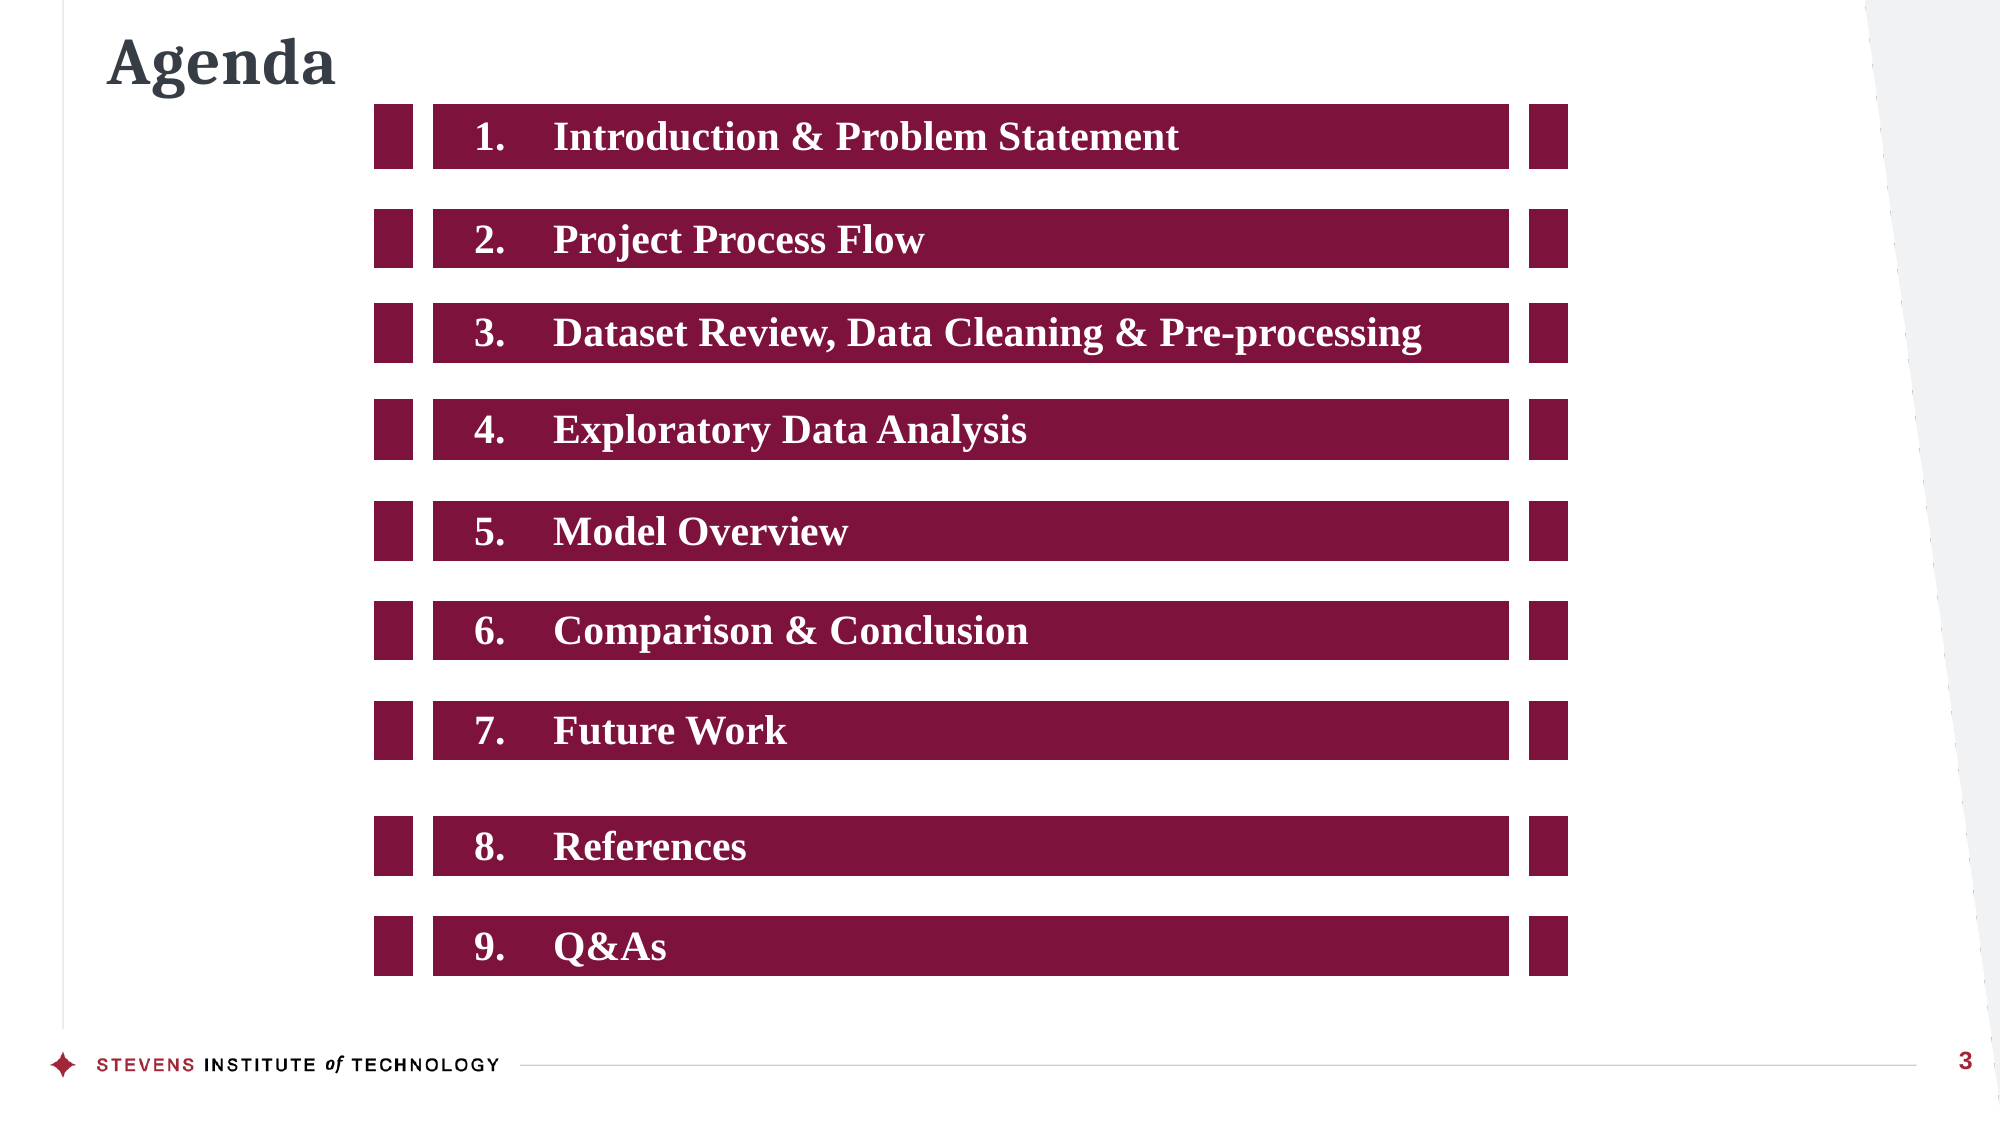

# Agenda
|  |  |  |  |  |  |
| --- | --- | --- | --- | --- | --- |
|  |  | 1. | Introduction & Problem Statement |  |  |
|  |  |  |  |  |  |
|  |  | 2. | Project Process Flow |  |  |
|  |  |  |  |  |  |
| --- | --- | --- | --- | --- | --- |
|  |  | 3. | Dataset Review, Data Cleaning & Pre-processing |  |  |
|  |  |  |  |  |  |
|  |  |  |  |  |  |
| --- | --- | --- | --- | --- | --- |
|  |  | 4. | Exploratory Data Analysis |  |  |
|  |  |  |  |  |  |
|  |  | 5. | Model Overview |  |  |
|  |  |  |  |  |  |
| --- | --- | --- | --- | --- | --- |
|  |  | 6. | Comparison & Conclusion |  |  |
|  |  |  |  |  |  |
|  |  | 7. | Future Work |  |  |
|  |  |  |  |  |  |
| --- | --- | --- | --- | --- | --- |
|  |  | 8. | References |  |  |
|  |  |  |  |  |  |
|  |  | 9. | Q&As |  |  |
3